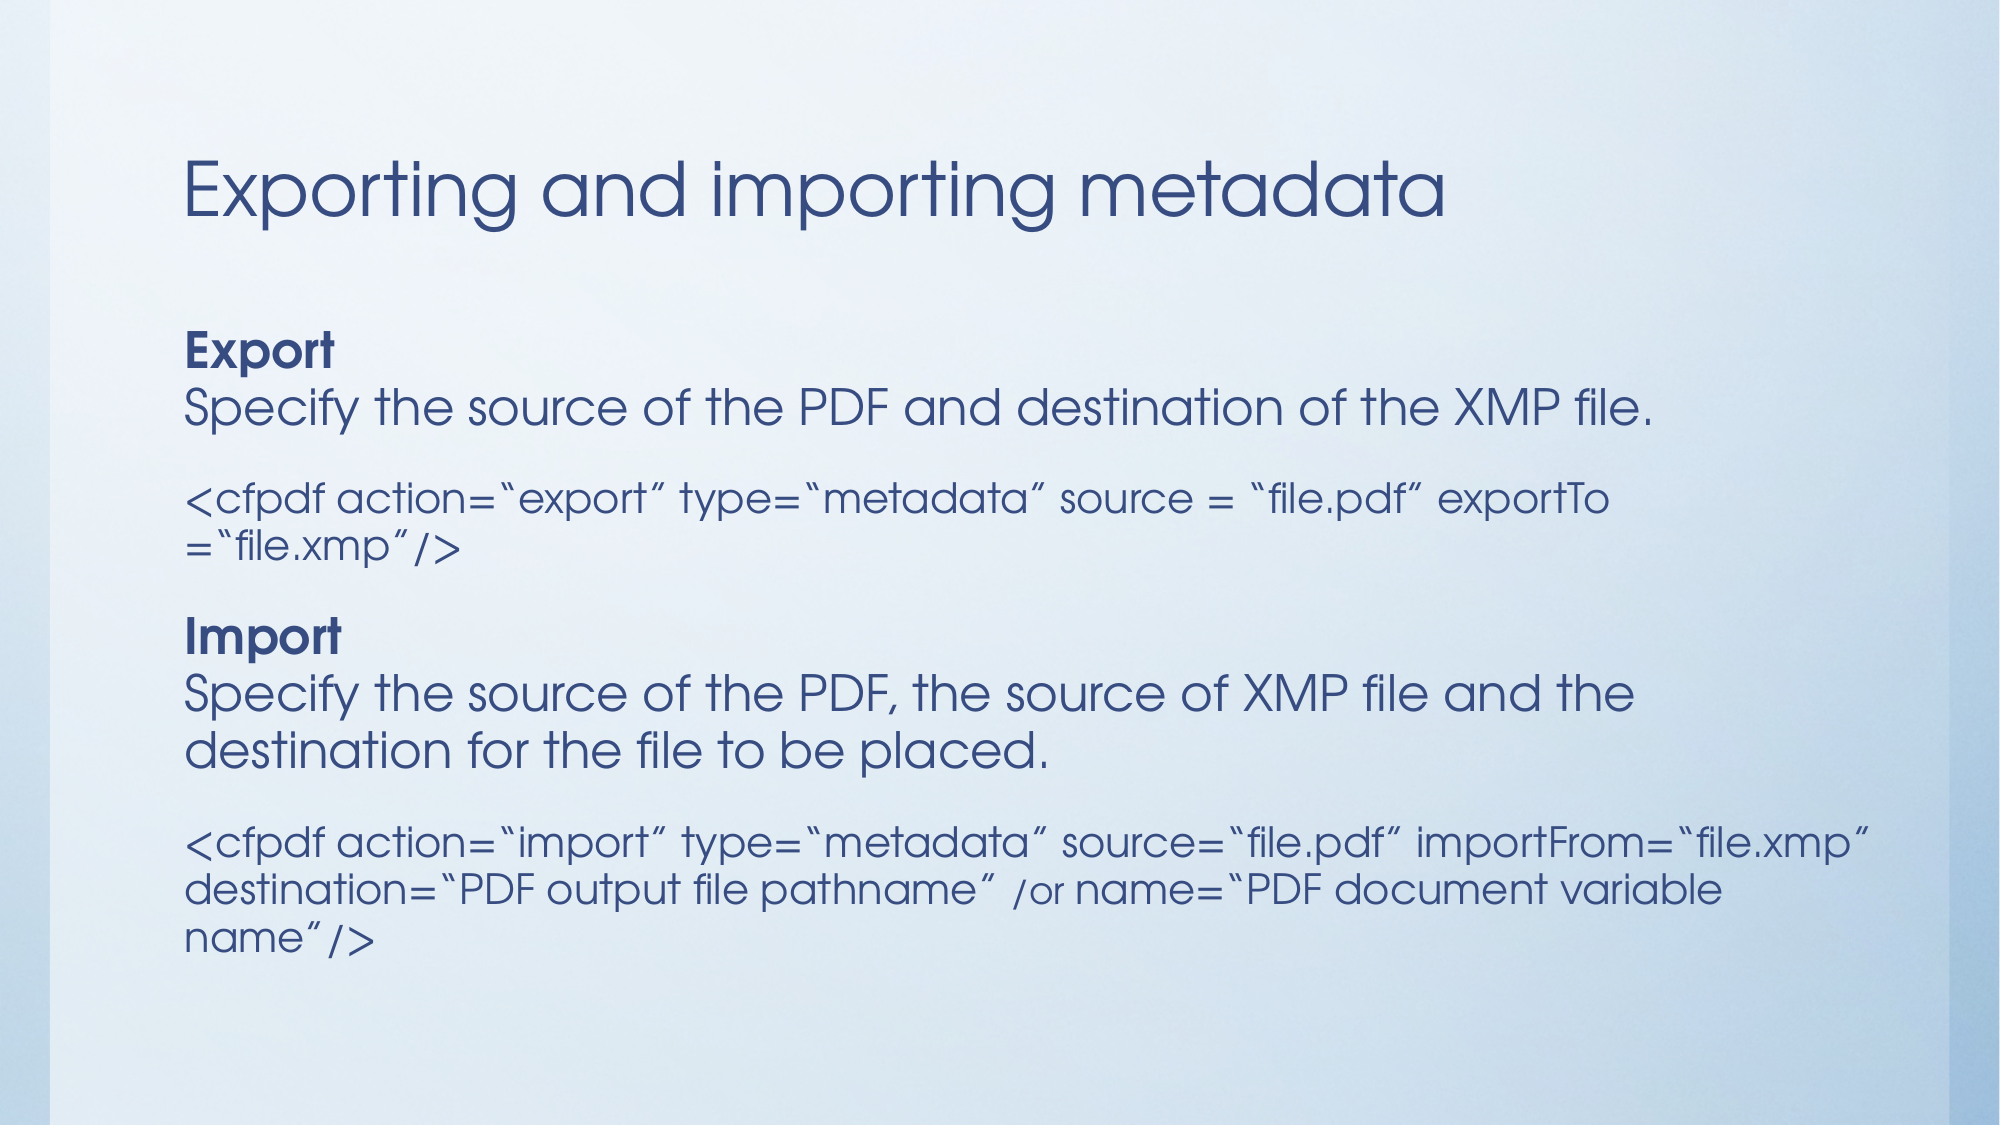

# Exporting and importing metadata
Export
Specify the source of the PDF and destination of the XMP file.
<cfpdf action=“export” type=“metadata” source = “file.pdf” exportTo =“file.xmp”/>
Import
Specify the source of the PDF, the source of XMP file and the destination for the file to be placed.
<cfpdf action=“import” type=“metadata” source=“file.pdf” importFrom=“file.xmp” destination=“PDF output file pathname” /or name=“PDF document variable name”/>